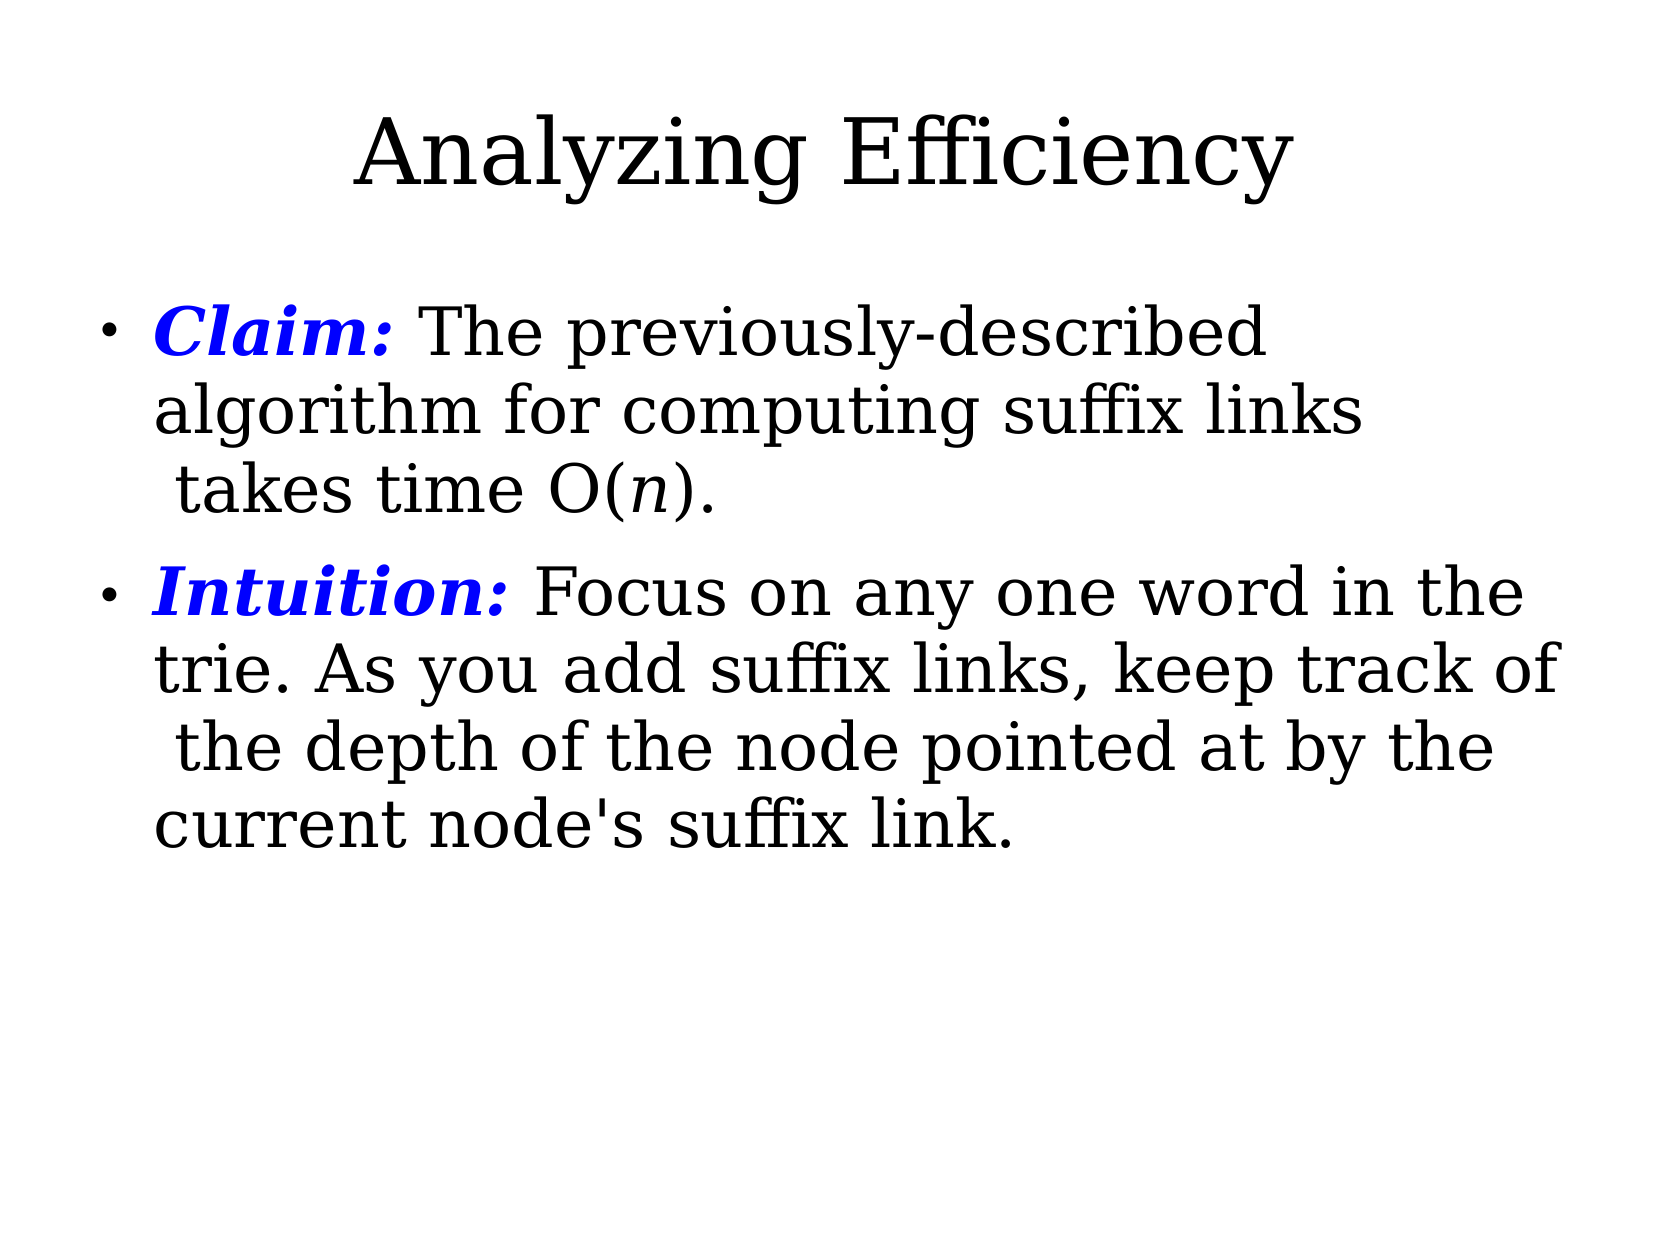

# Analyzing Efficiency
Claim: The previously-described  algorithm for computing suffix links  takes time O(n).
Intuition: Focus on any one word in the  trie. As you	add suffix links, keep track of  the depth of the node pointed at by the  current node's suffix link.
●
●